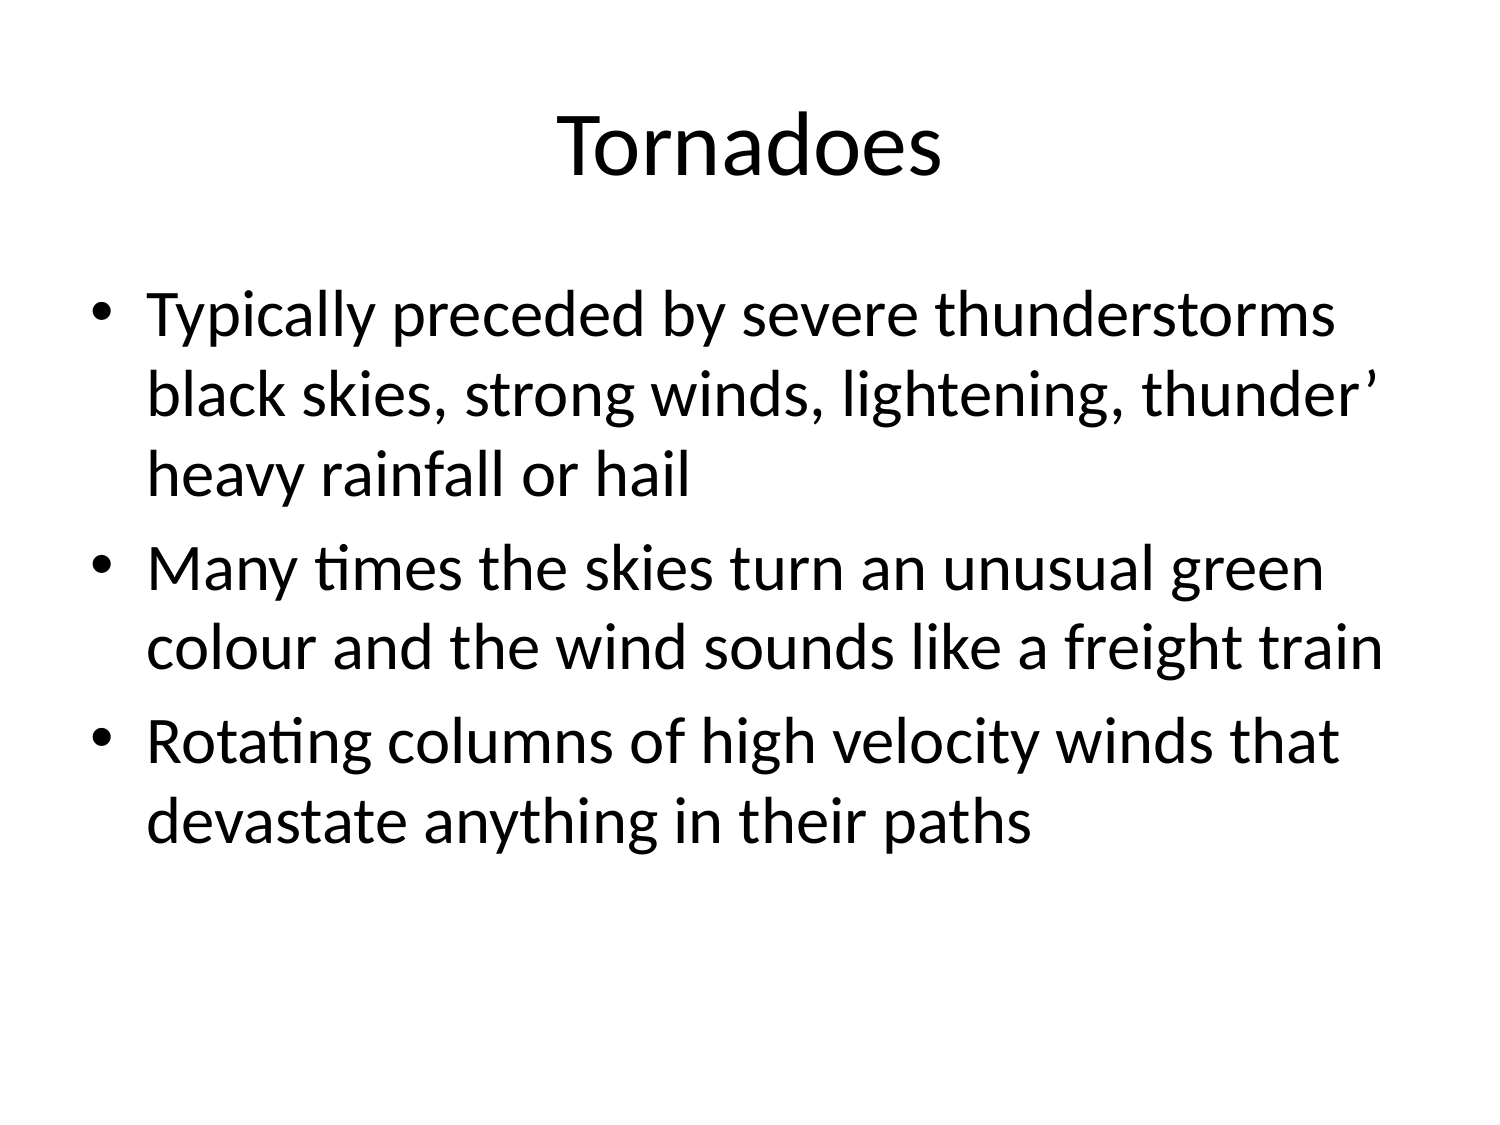

# Tornadoes
Typically preceded by severe thunderstorms black skies, strong winds, lightening, thunder’ heavy rainfall or hail
Many times the skies turn an unusual green colour and the wind sounds like a freight train
Rotating columns of high velocity winds that devastate anything in their paths